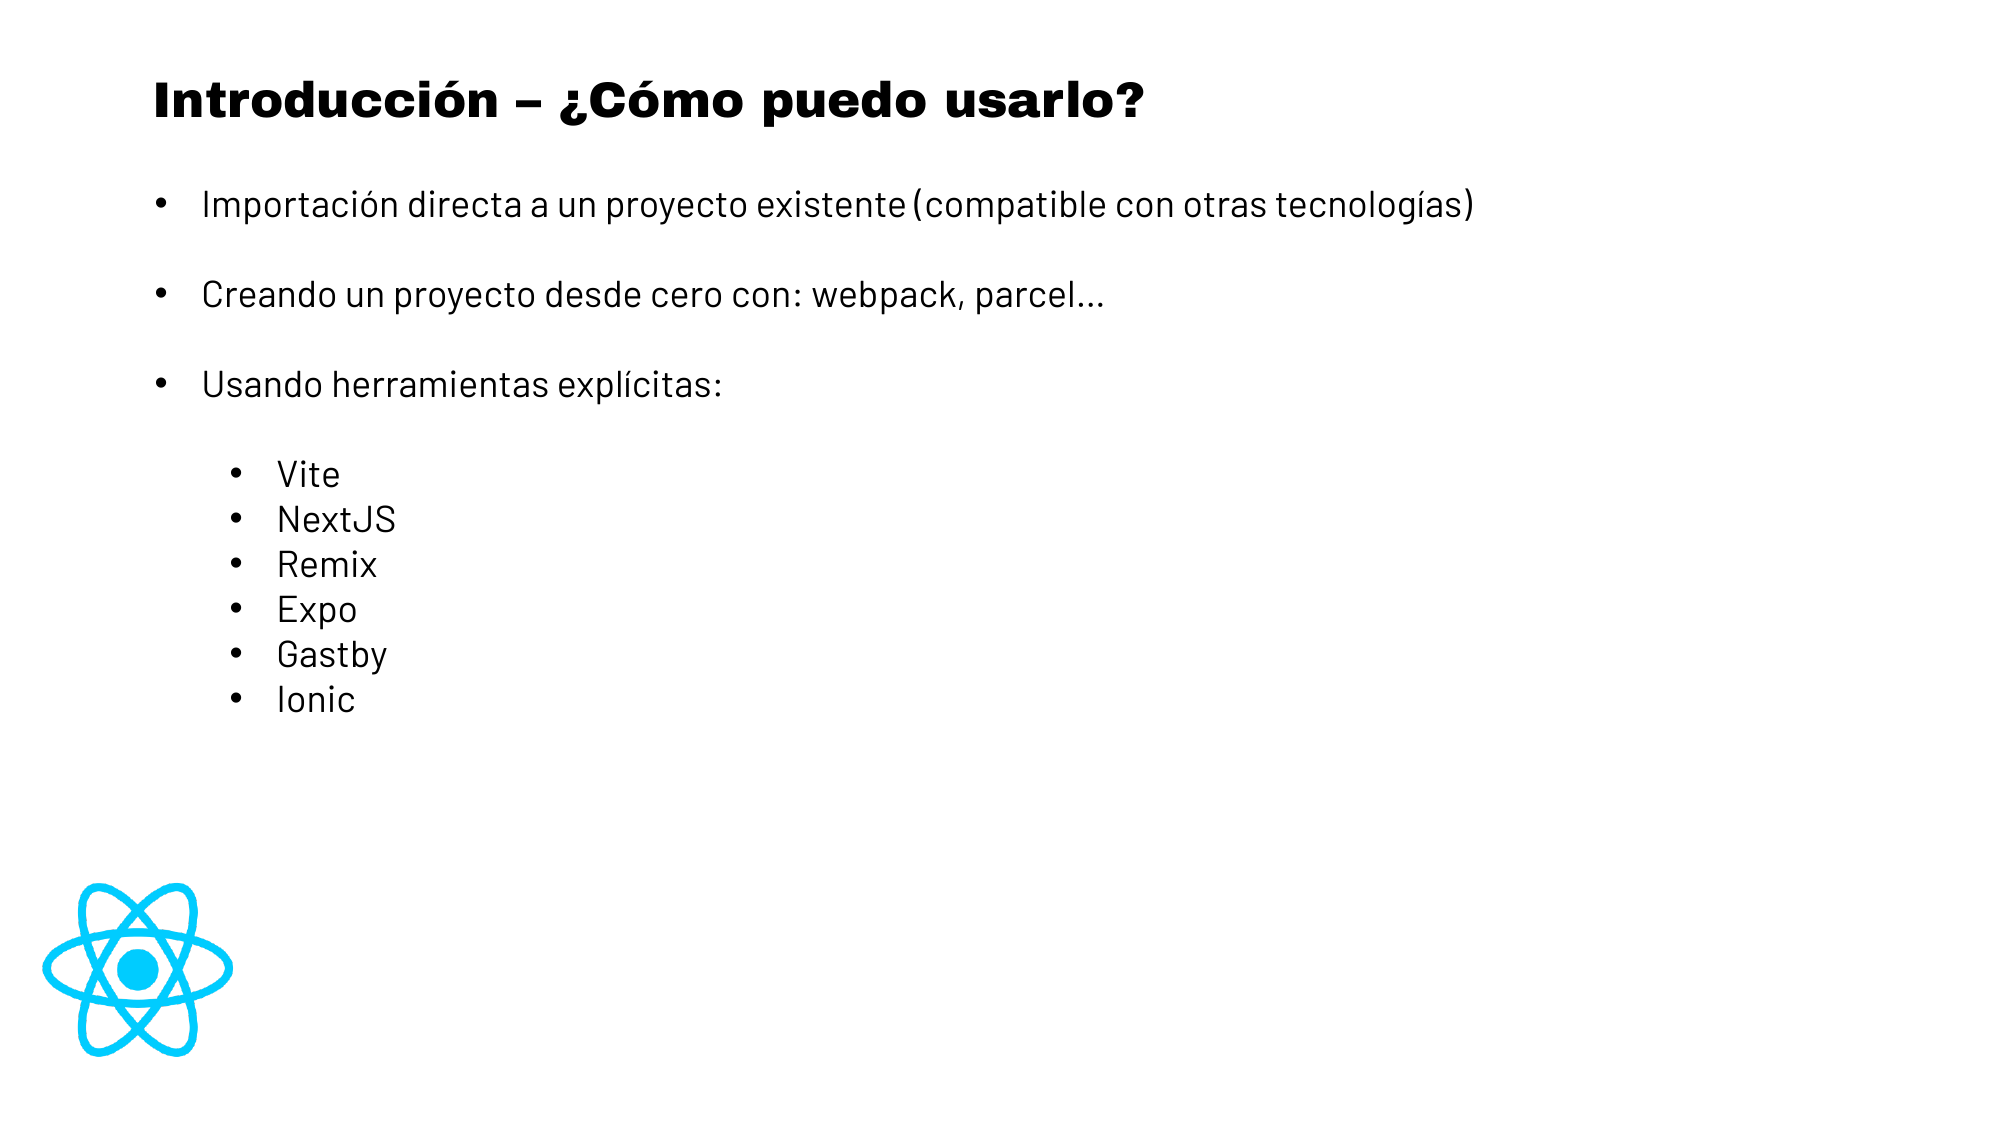

# Introducción – ¿Cómo puedo usarlo?
Importación directa a un proyecto existente (compatible con otras tecnologías)
Creando un proyecto desde cero con: webpack, parcel…
Usando herramientas explícitas:
Vite
NextJS
Remix
Expo
Gastby
Ionic